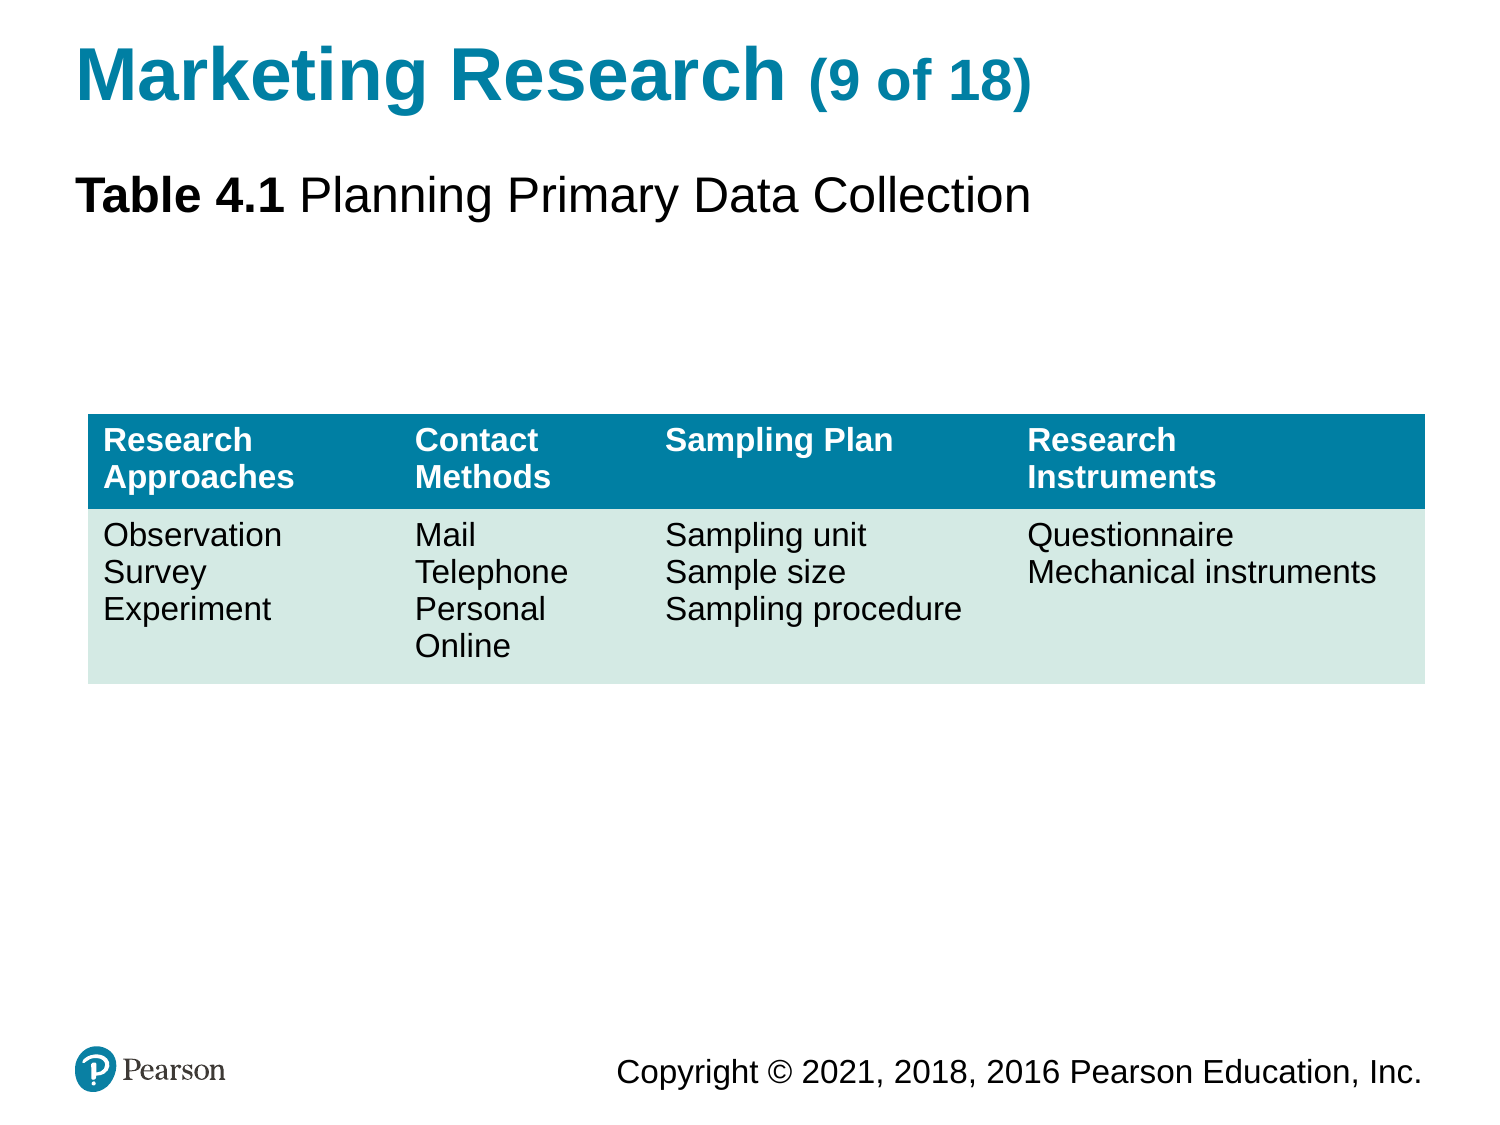

# Marketing Research (9 of 18)
Table 4.1 Planning Primary Data Collection
| Research Approaches | Contact Methods | Sampling Plan | Research Instruments |
| --- | --- | --- | --- |
| Observation Survey Experiment | Mail Telephone Personal Online | Sampling unit Sample size Sampling procedure | Questionnaire Mechanical instruments |